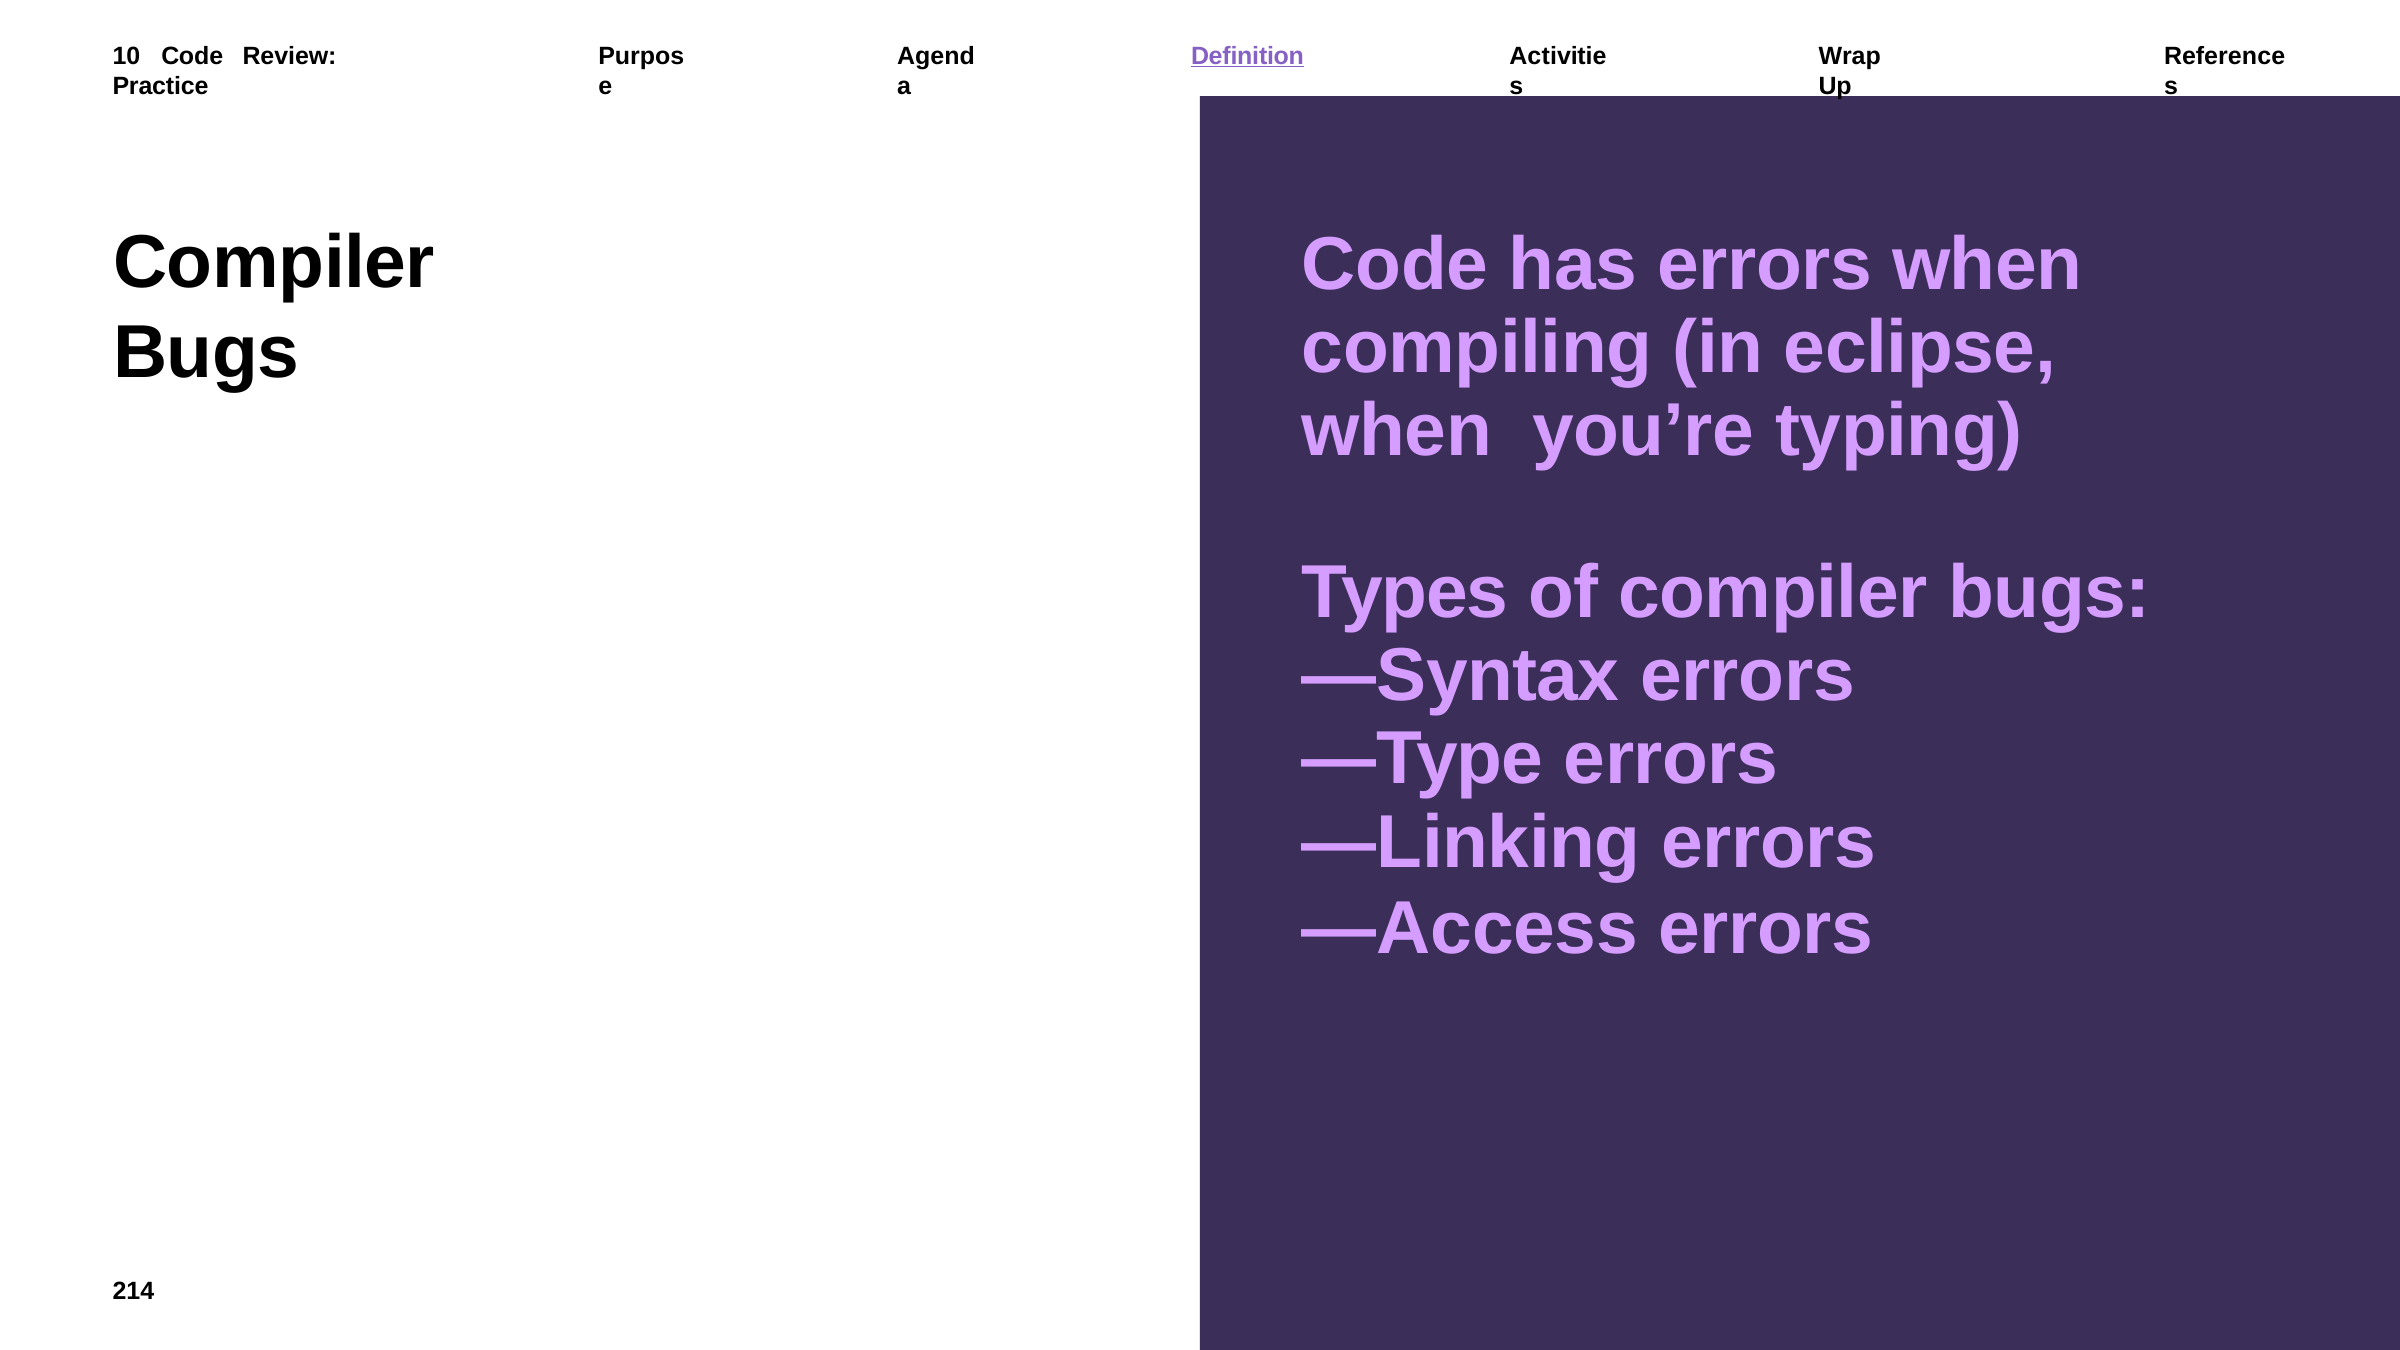

10	Code	Review:	Practice
Purpose
Agenda
Definition
Activities
Wrap	Up
References

Compiler Bugs
Code has errors when  compiling (in eclipse, when  you’re typing)
Types of compiler bugs:
—Syntax errors
—Type errors
—Linking errors
—Access errors
214